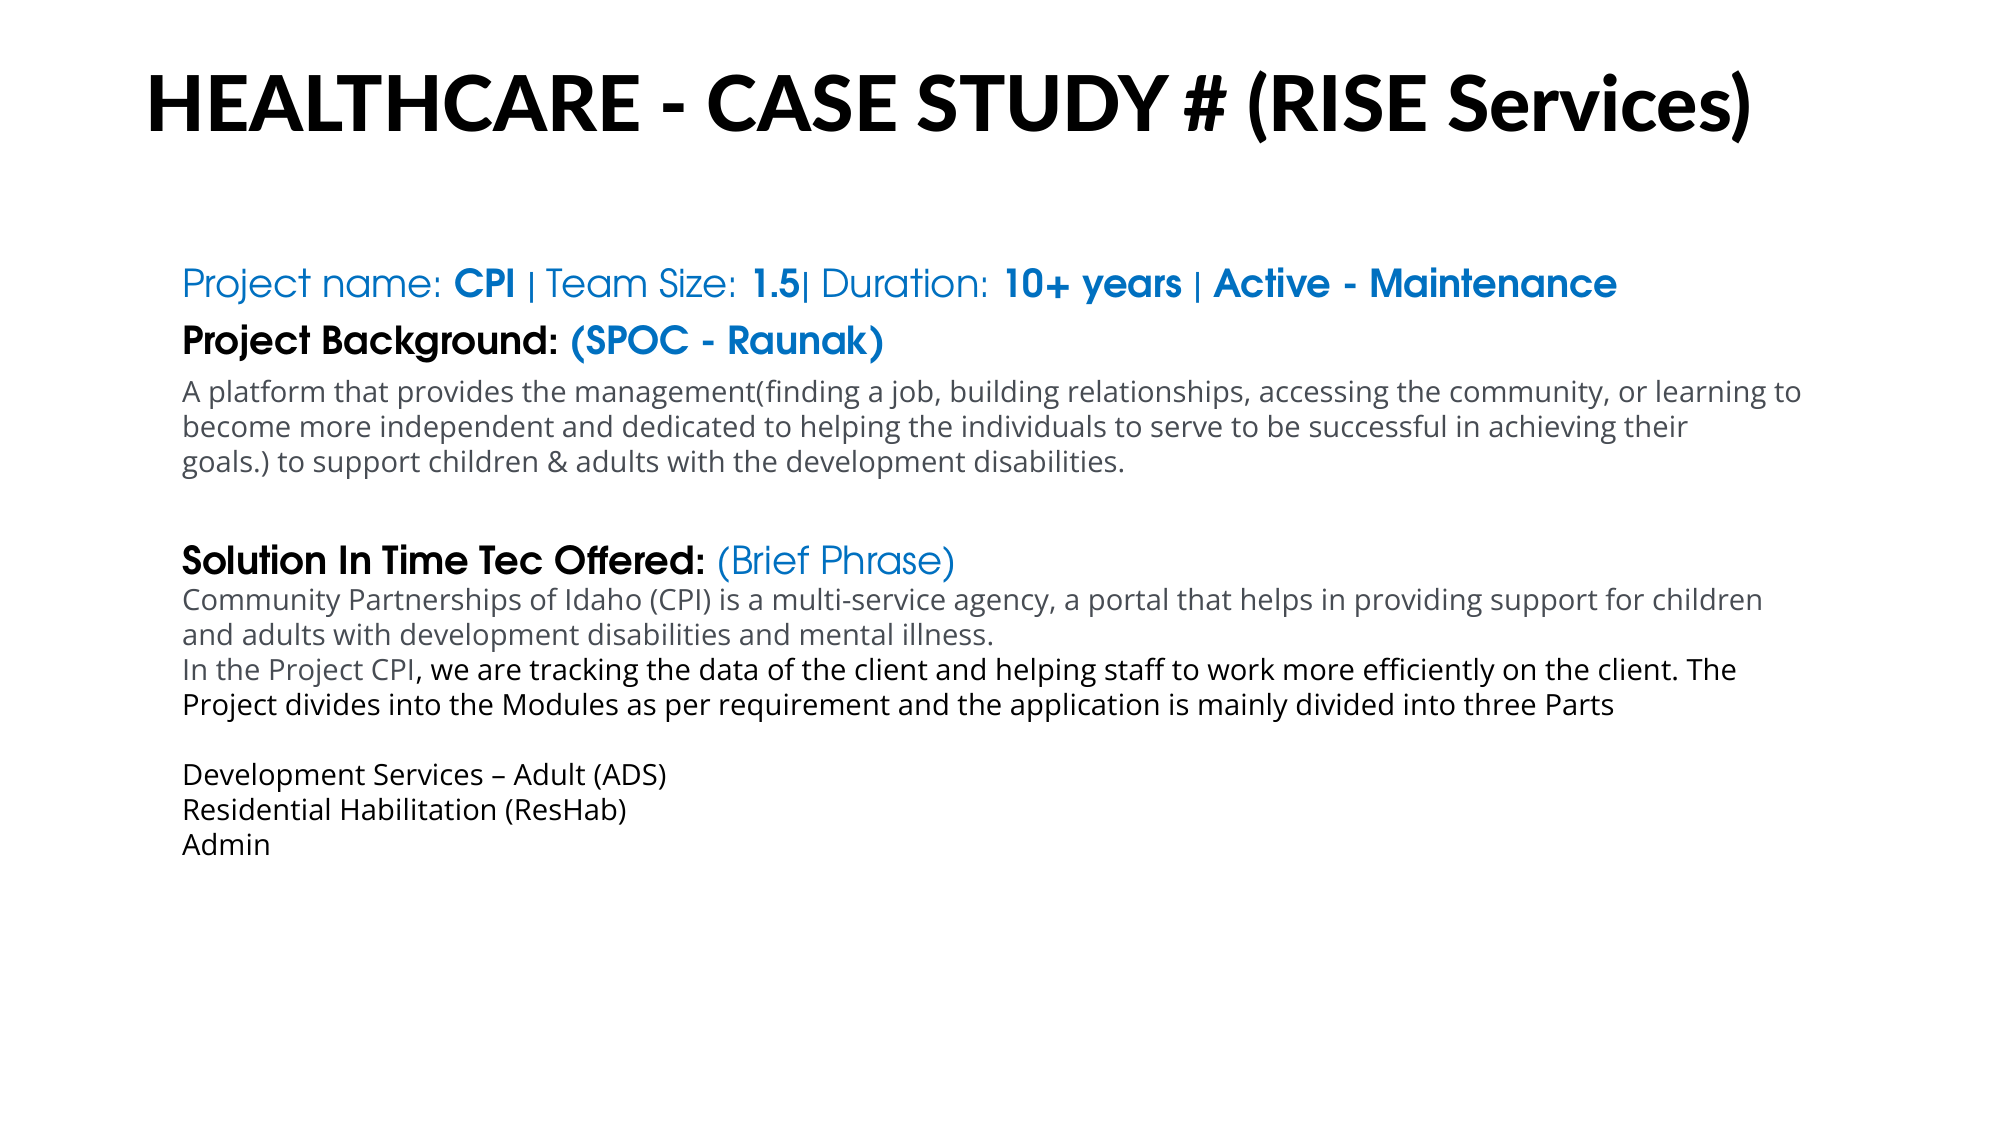

# HEALTHCARE - CASE STUDY # (RISE Services)
Project name: CPI | Team Size: 1.5| Duration: 10+ years | Active - Maintenance
Project Background: (SPOC - Raunak)
A platform that provides the management(finding a job, building relationships, accessing the community, or learning to become more independent and dedicated to helping the individuals to serve to be successful in achieving their goals.) to support children & adults with the development disabilities.

Solution In Time Tec Offered: (Brief Phrase)
Community Partnerships of Idaho (CPI) is a multi-service agency, a portal that helps in providing support for children and adults with development disabilities and mental illness.
In the Project CPI, we are tracking the data of the client and helping staff to work more efficiently on the client. The Project divides into the Modules as per requirement and the application is mainly divided into three Parts
Development Services – Adult (ADS)
Residential Habilitation (ResHab)
Admin